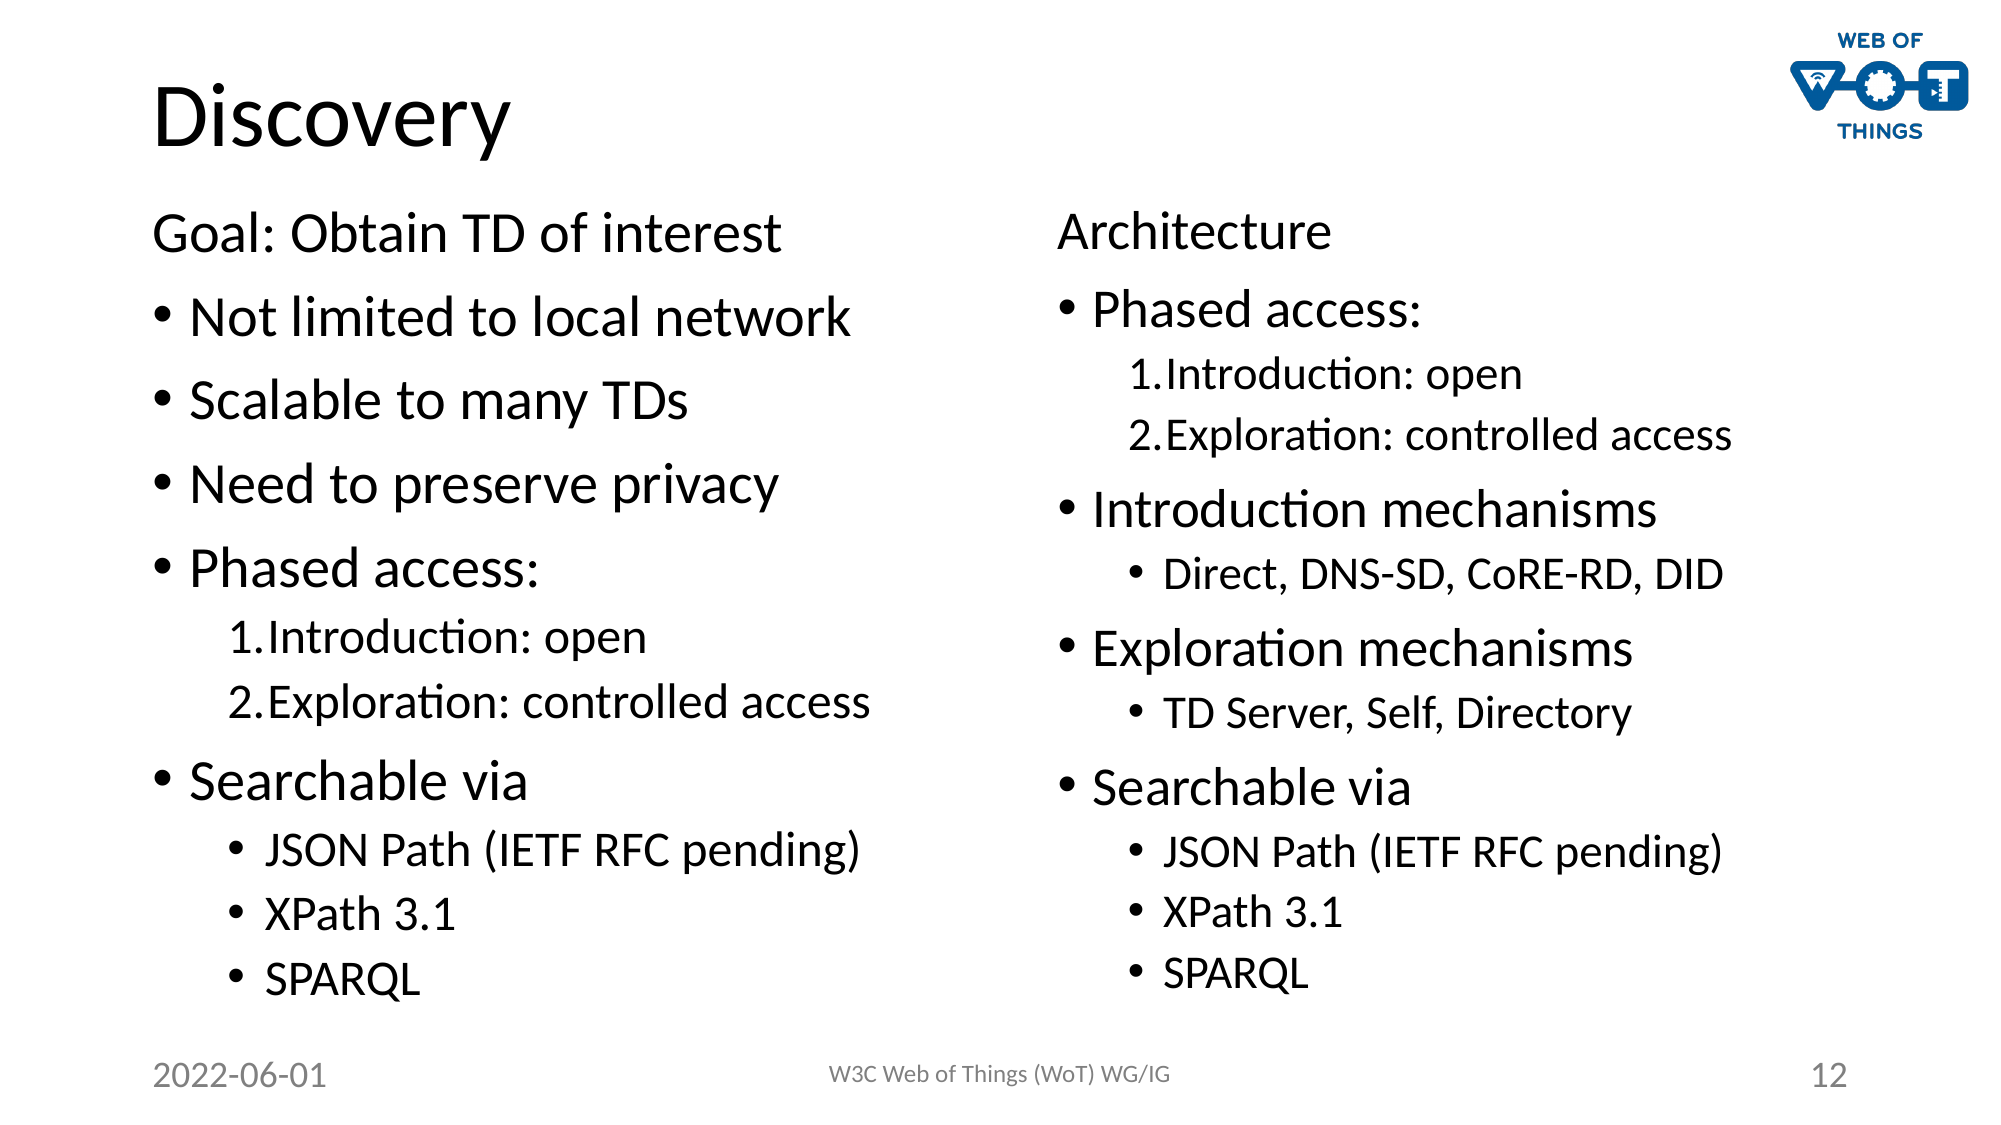

# Discovery
Architecture
Phased access:
Introduction: open
Exploration: controlled access
Introduction mechanisms
Direct, DNS-SD, CoRE-RD, DID
Exploration mechanisms
TD Server, Self, Directory
Searchable via
JSON Path (IETF RFC pending)
XPath 3.1
SPARQL
Goal: Obtain TD of interest
Not limited to local network
Scalable to many TDs
Need to preserve privacy
Phased access:
Introduction: open
Exploration: controlled access
Searchable via
JSON Path (IETF RFC pending)
XPath 3.1
SPARQL
2022-06-01
W3C Web of Things (WoT) WG/IG
12